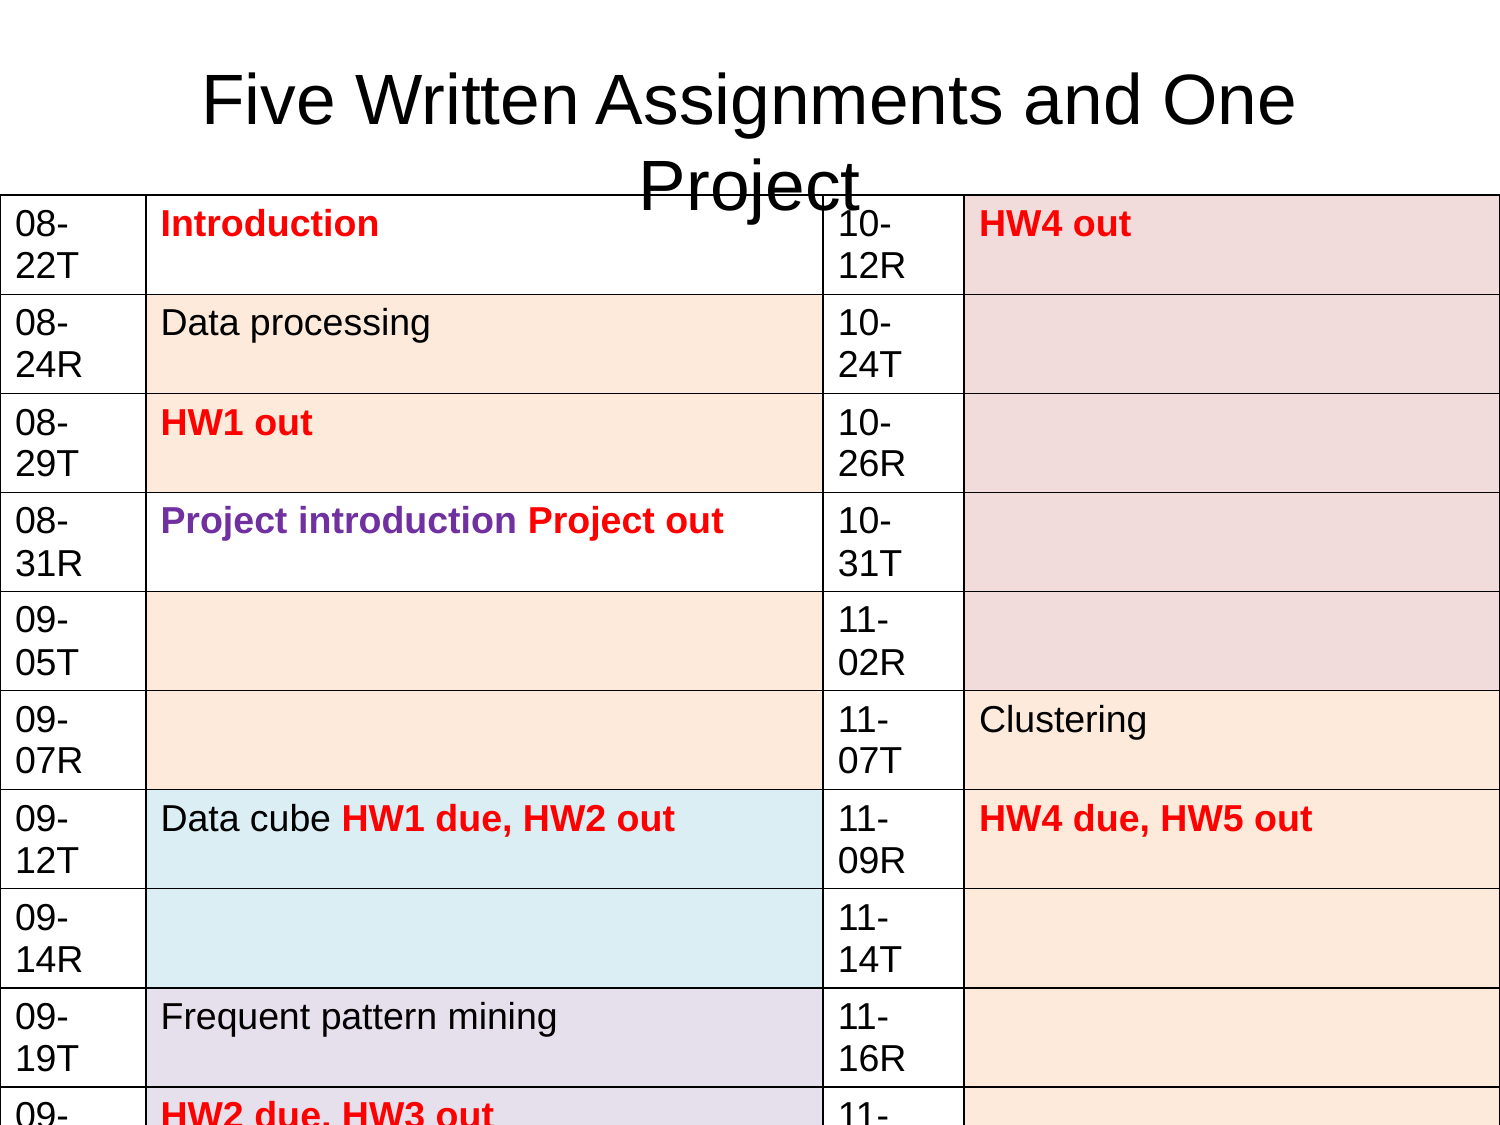

# Five Written Assignments and One Project
| 08-22T | Introduction | 10-12R | HW4 out |
| --- | --- | --- | --- |
| 08-24R | Data processing | 10-24T |  |
| 08-29T | HW1 out | 10-26R |  |
| 08-31R | Project introduction Project out | 10-31T |  |
| 09-05T |  | 11-02R |  |
| 09-07R |  | 11-07T | Clustering |
| 09-12T | Data cube HW1 due, HW2 out | 11-09R | HW4 due, HW5 out |
| 09-14R |  | 11-14T |  |
| 09-19T | Frequent pattern mining | 11-16R |  |
| 09-21R | HW2 due, HW3 out | 11-21T |  |
| 09-26T |  | 11-28T | Course review 2 HW5 due |
| 09-28R |  | 11-30R | Course review 3 Project due |
| 10-03T | Course review 1 HW3 due | 12-05T | Project presentation 1 |
| 10-05R | Mid-term | 12-07R | Project presentation 2 |
| 10-10T | Classification | 12-12T | Final |
19